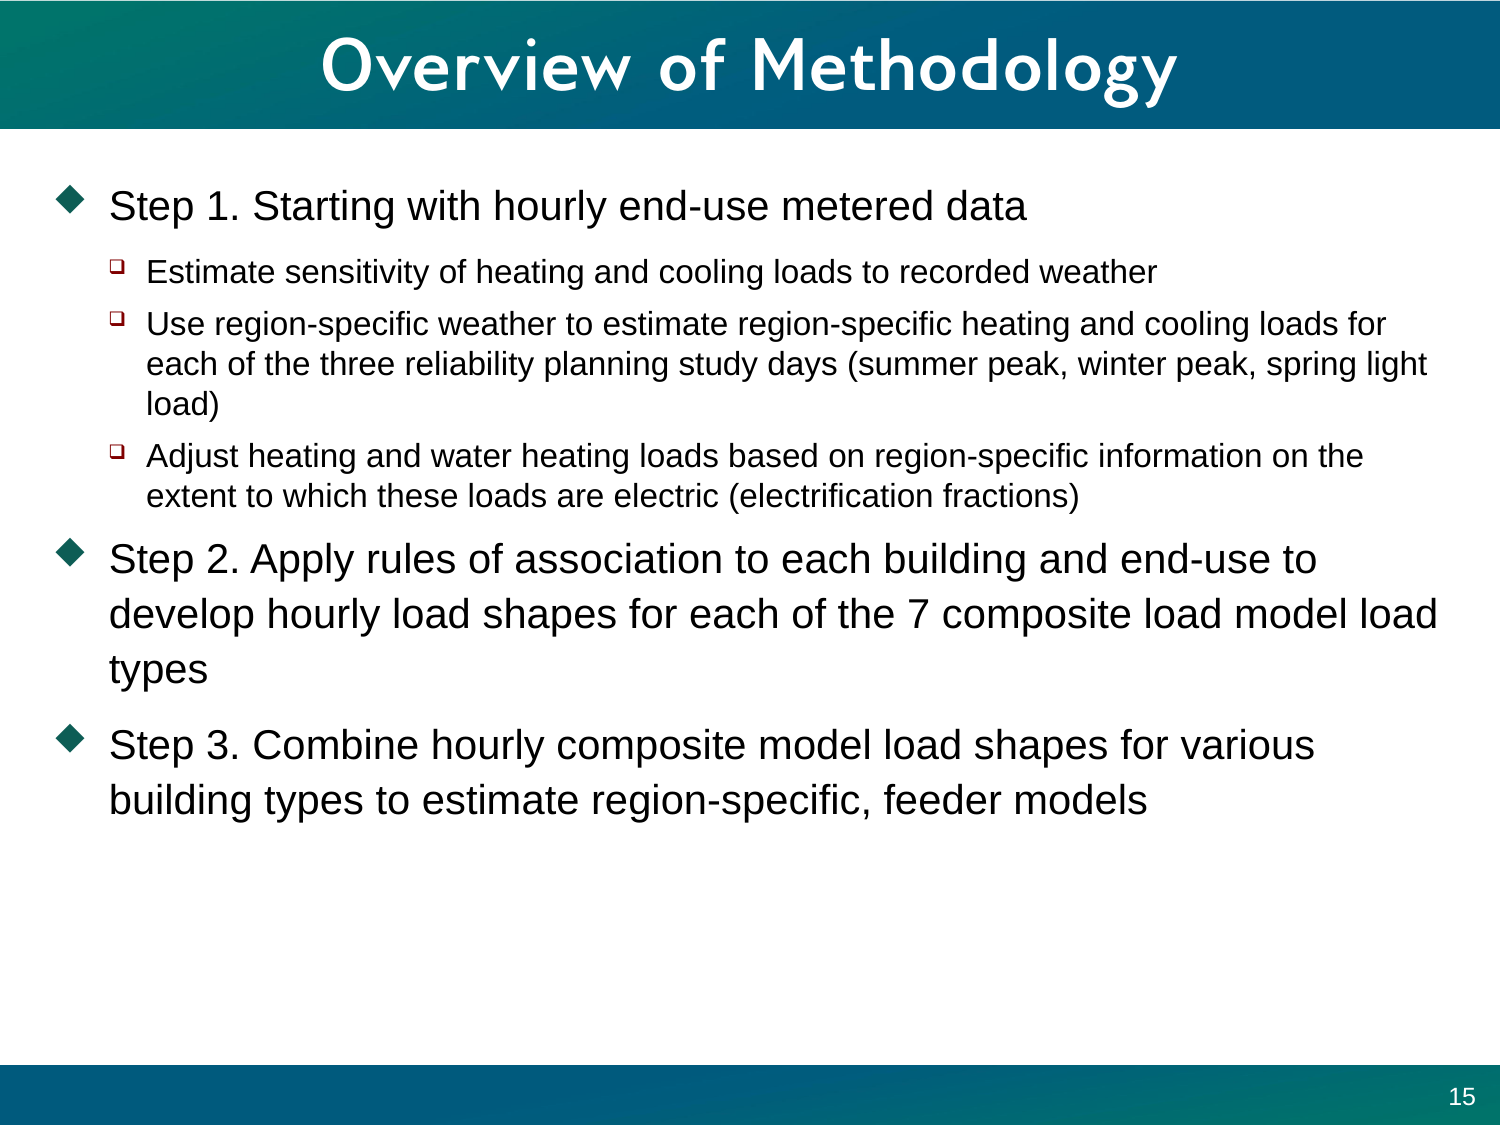

# Overview of Methodology
Step 1. Starting with hourly end-use metered data
Estimate sensitivity of heating and cooling loads to recorded weather
Use region-specific weather to estimate region-specific heating and cooling loads for each of the three reliability planning study days (summer peak, winter peak, spring light load)
Adjust heating and water heating loads based on region-specific information on the extent to which these loads are electric (electrification fractions)
Step 2. Apply rules of association to each building and end-use to develop hourly load shapes for each of the 7 composite load model load types
Step 3. Combine hourly composite model load shapes for various building types to estimate region-specific, feeder models
15